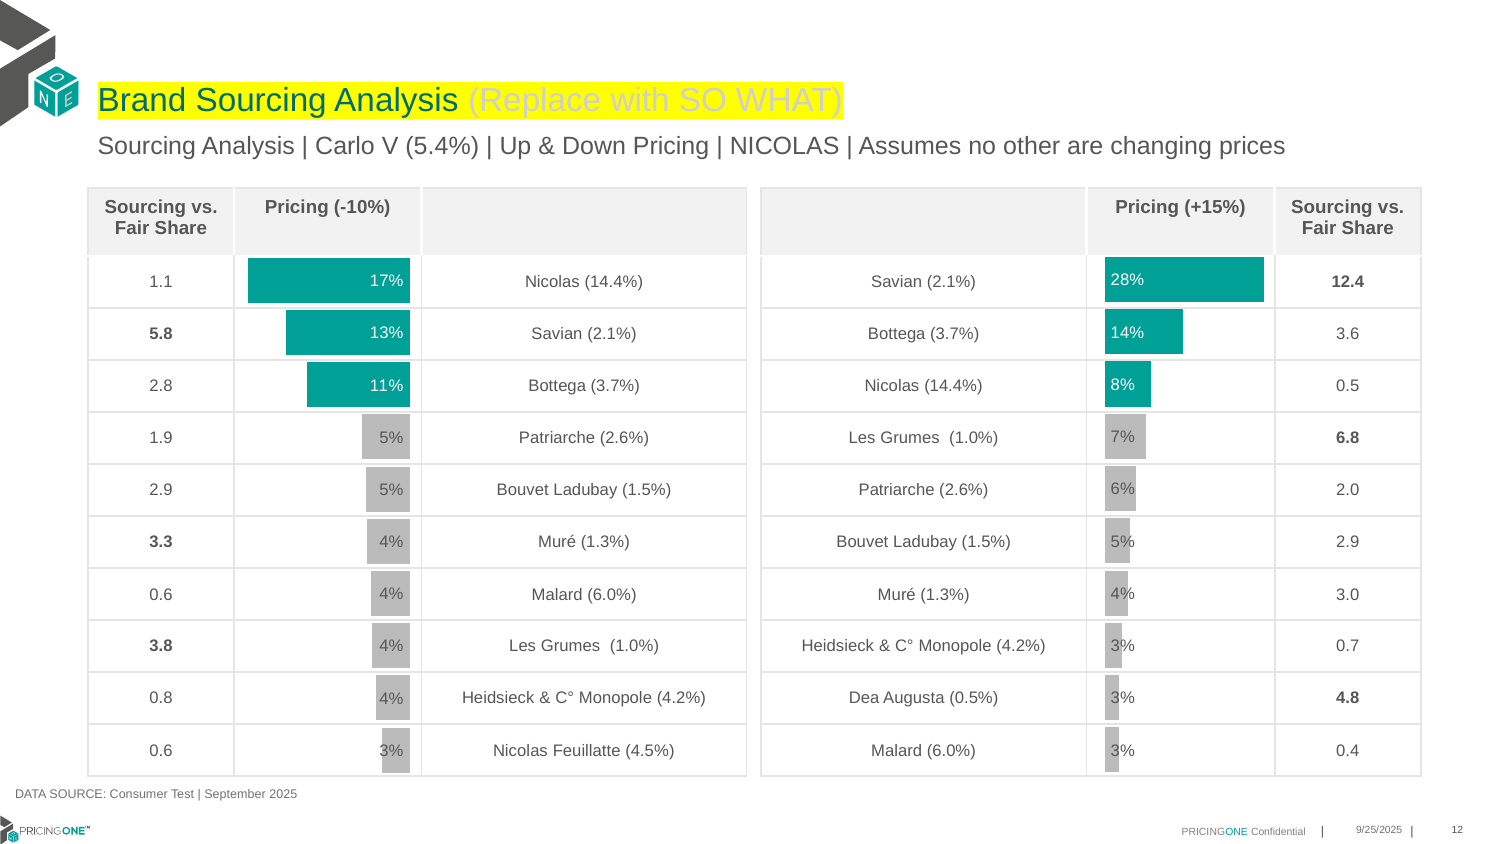

# Brand Sourcing Analysis (Replace with SO WHAT)
Sourcing Analysis | Carlo V (5.4%) | Up & Down Pricing | NICOLAS | Assumes no other are changing prices
| Sourcing vs. Fair Share | Pricing (-10%) |  |
| --- | --- | --- |
| 1.1 |  | Nicolas (14.4%) |
| 5.8 |  | Savian (2.1%) |
| 2.8 |  | Bottega (3.7%) |
| 1.9 |  | Patriarche (2.6%) |
| 2.9 |  | Bouvet Ladubay (1.5%) |
| 3.3 |  | Muré (1.3%) |
| 0.6 |  | Malard (6.0%) |
| 3.8 |  | Les Grumes (1.0%) |
| 0.8 |  | Heidsieck & C° Monopole (4.2%) |
| 0.6 |  | Nicolas Feuillatte (4.5%) |
|  | Pricing (+15%) | Sourcing vs. Fair Share |
| --- | --- | --- |
| Savian (2.1%) |  | 12.4 |
| Bottega (3.7%) |  | 3.6 |
| Nicolas (14.4%) |  | 0.5 |
| Les Grumes (1.0%) |  | 6.8 |
| Patriarche (2.6%) |  | 2.0 |
| Bouvet Ladubay (1.5%) |  | 2.9 |
| Muré (1.3%) |  | 3.0 |
| Heidsieck & C° Monopole (4.2%) |  | 0.7 |
| Dea Augusta (0.5%) |  | 4.8 |
| Malard (6.0%) |  | 0.4 |

### Chart

| Category | Carlo V (5.4%) |
|---|---|
| Savian (2.1%) | 0.2802691343644723 |
| Bottega (3.7%) | 0.1386308442413894 |
| Nicolas (14.4%) | 0.08057139539517948 |
| Les Grumes  (1.0%) | 0.07308837868800262 |
| Patriarche (2.6%) | 0.055584648968756034 |
| Bouvet Ladubay (1.5%) | 0.04511342843615549 |
| Muré (1.3%) | 0.04105445977054148 |
| Heidsieck & C° Monopole (4.2%) | 0.029551727246056977 |
| Dea Augusta (0.5%) | 0.025802887187803592 |
| Malard (6.0%) | 0.02506337676838237 |

### Chart

| Category | Carlo V (5.4%) |
|---|---|
| Nicolas (14.4%) | 0.17005163017753272 |
| Savian (2.1%) | 0.13009483015341286 |
| Bottega (3.7%) | 0.10782933056277894 |
| Patriarche (2.6%) | 0.050598255158411466 |
| Bouvet Ladubay (1.5%) | 0.04603626773119459 |
| Muré (1.3%) | 0.044979604844290005 |
| Malard (6.0%) | 0.04062731809783767 |
| Les Grumes  (1.0%) | 0.04008550917812808 |
| Heidsieck & C° Monopole (4.2%) | 0.03619170755575186 |
| Nicolas Feuillatte (4.5%) | 0.029257136360984728 |
DATA SOURCE: Consumer Test | September 2025

9/25/2025
12